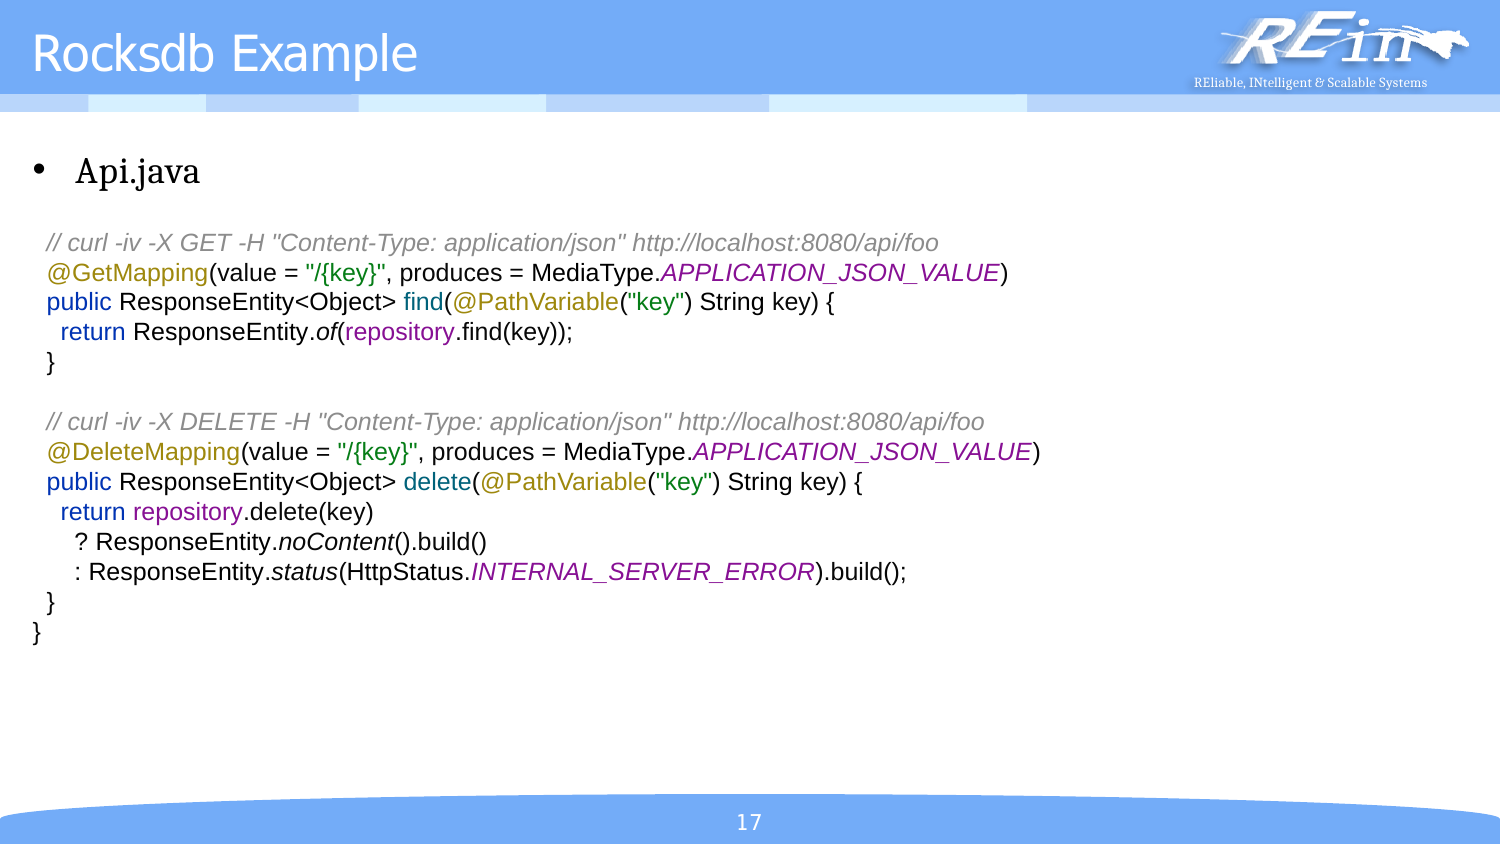

# Rocksdb Example
Api.java
  // curl -iv -X GET -H "Content-Type: application/json" http://localhost:8080/api/foo
  @GetMapping(value = "/{key}", produces = MediaType.APPLICATION_JSON_VALUE)
  public ResponseEntity<Object> find(@PathVariable("key") String key) {
    return ResponseEntity.of(repository.find(key));
  }
  // curl -iv -X DELETE -H "Content-Type: application/json" http://localhost:8080/api/foo
  @DeleteMapping(value = "/{key}", produces = MediaType.APPLICATION_JSON_VALUE)
  public ResponseEntity<Object> delete(@PathVariable("key") String key) {
    return repository.delete(key)
      ? ResponseEntity.noContent().build()
      : ResponseEntity.status(HttpStatus.INTERNAL_SERVER_ERROR).build();
  }
}

17